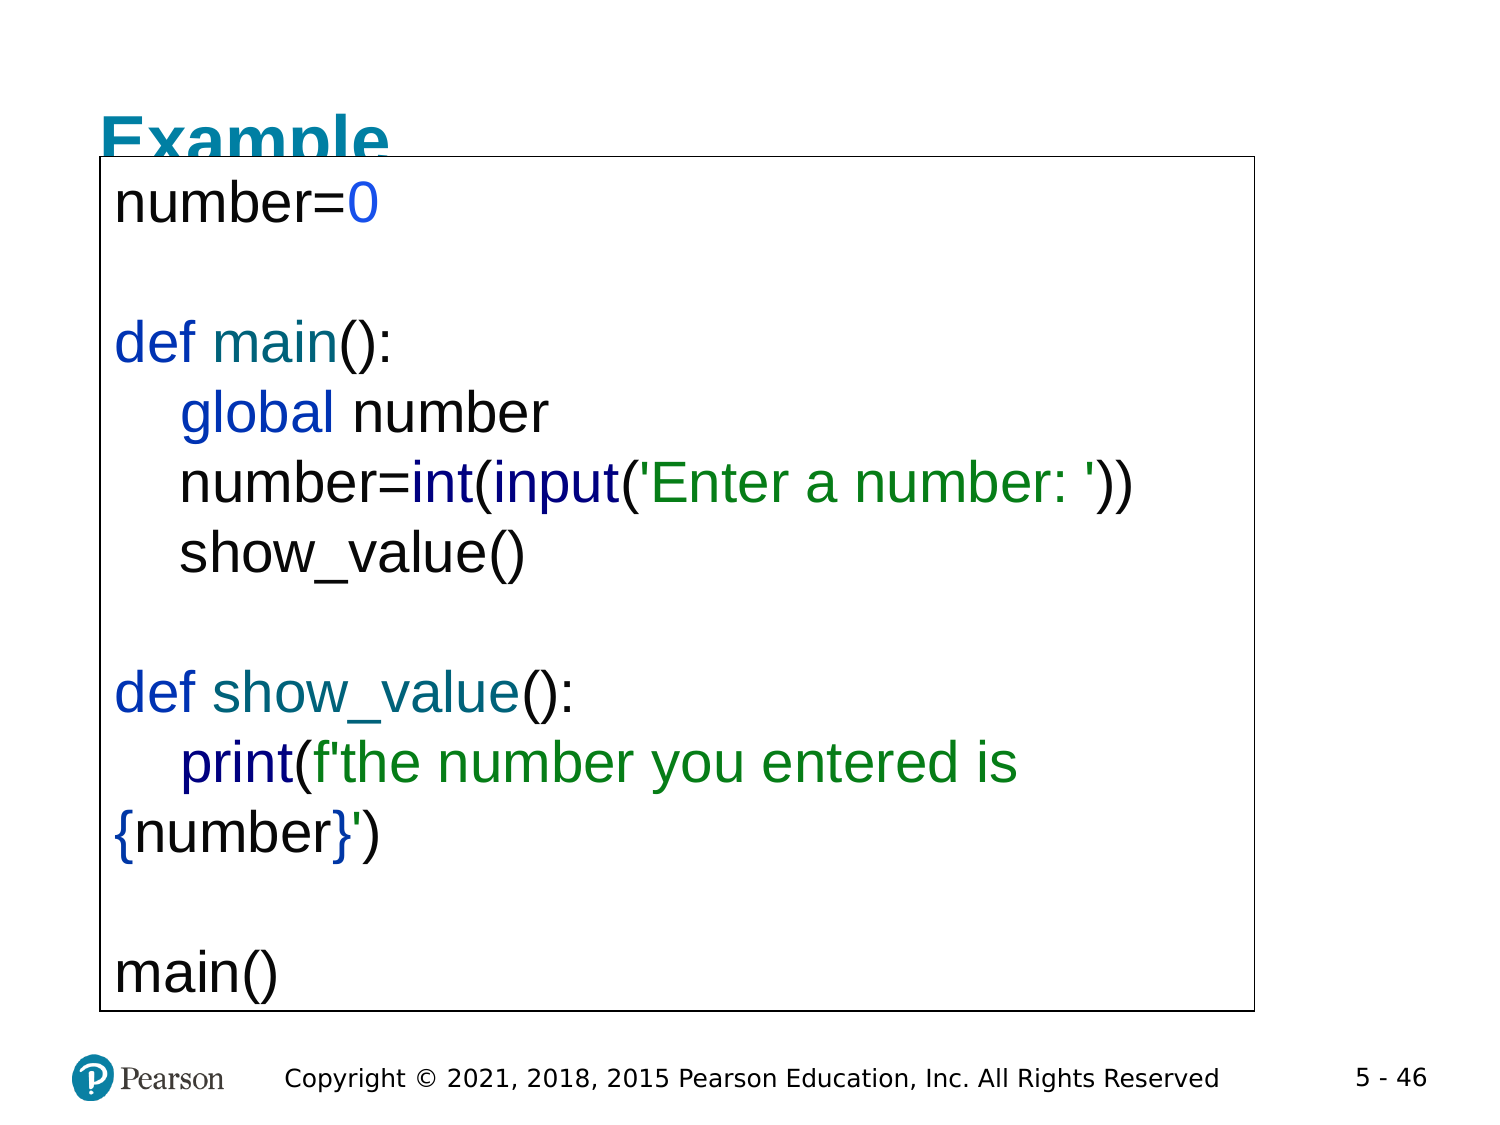

# Example
number=0
def main():
    global number
    number=int(input('Enter a number: '))
    show_value()
def show_value():
    print(f'the number you entered is {number}')
main()